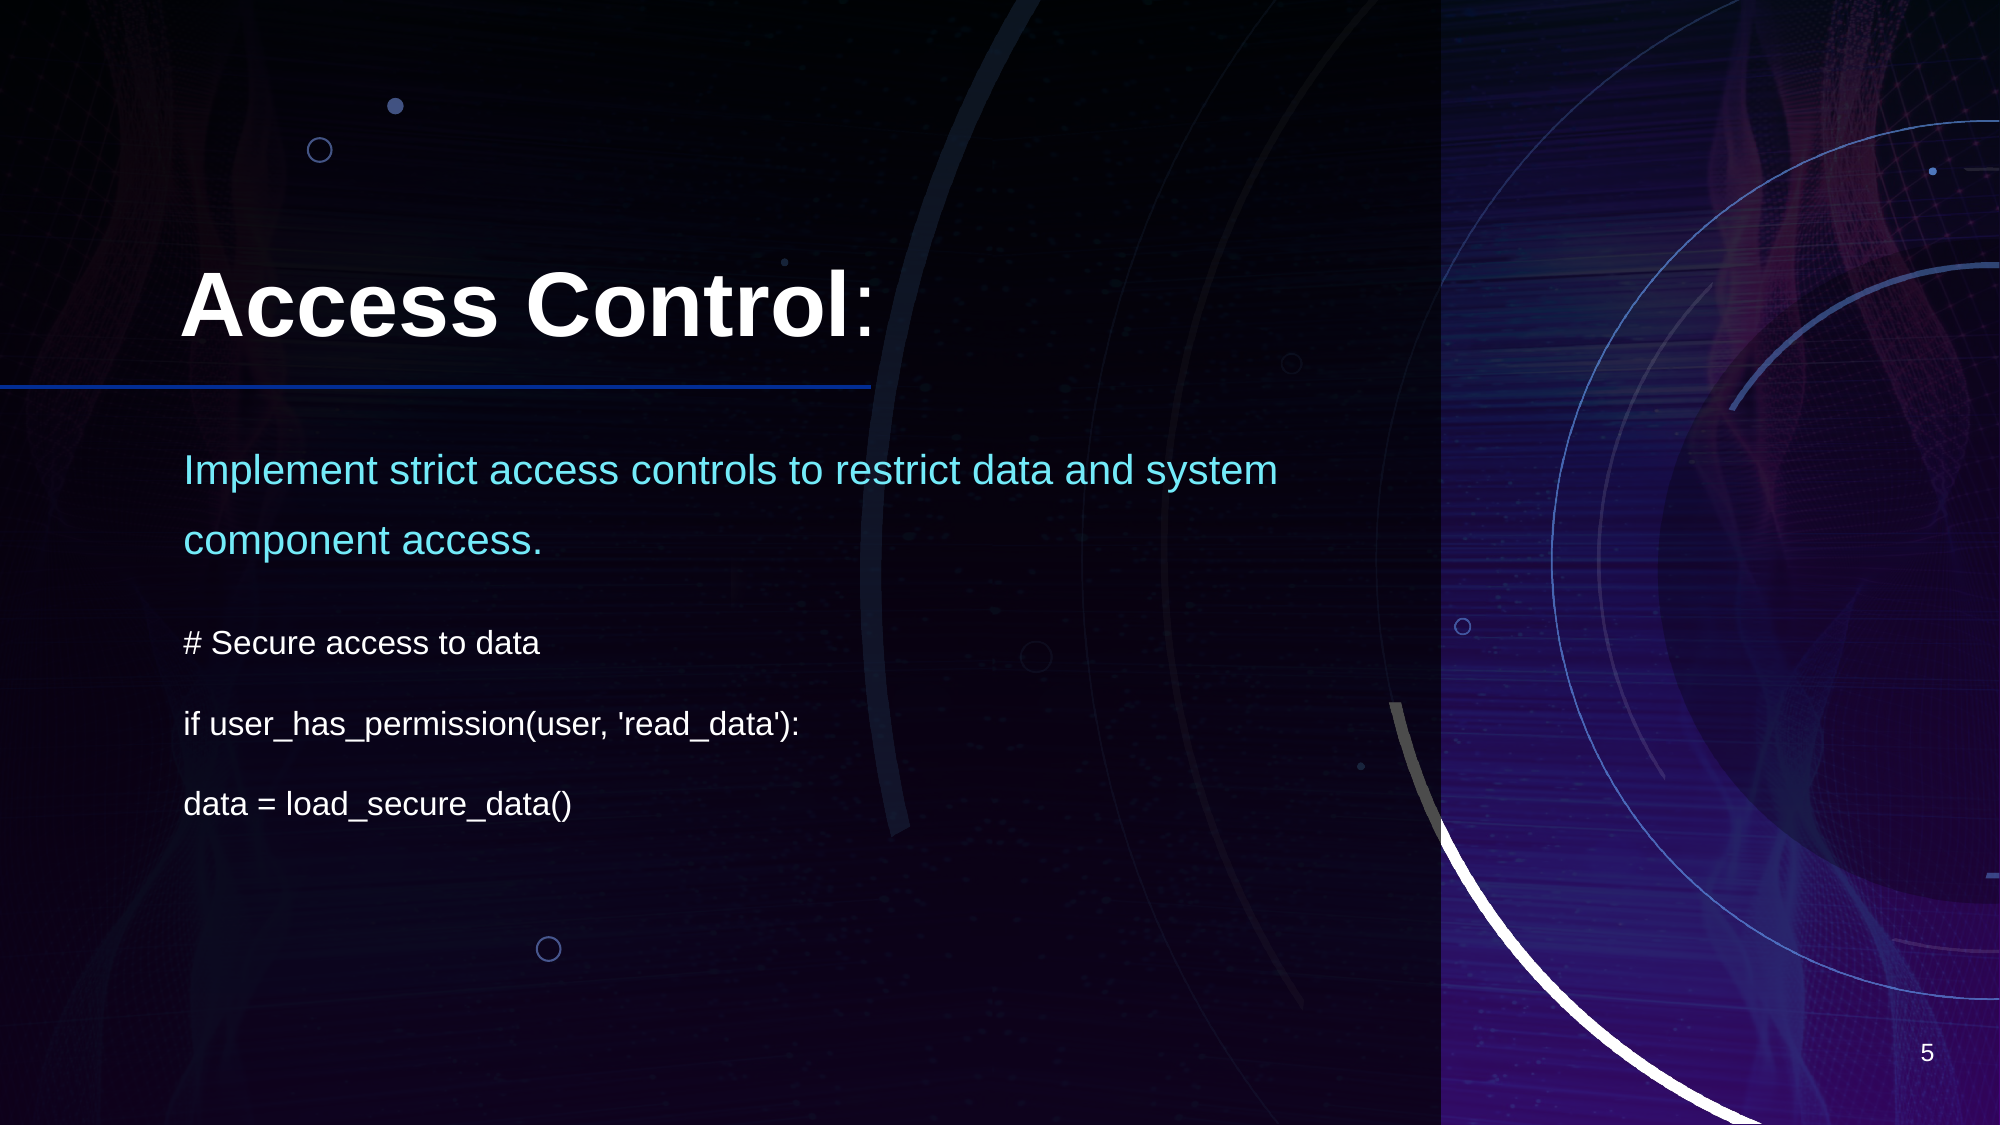

# Access Control:
Implement strict access controls to restrict data and system component access.

# Secure access to data
if user_has_permission(user, 'read_data'):
data = load_secure_data()
5